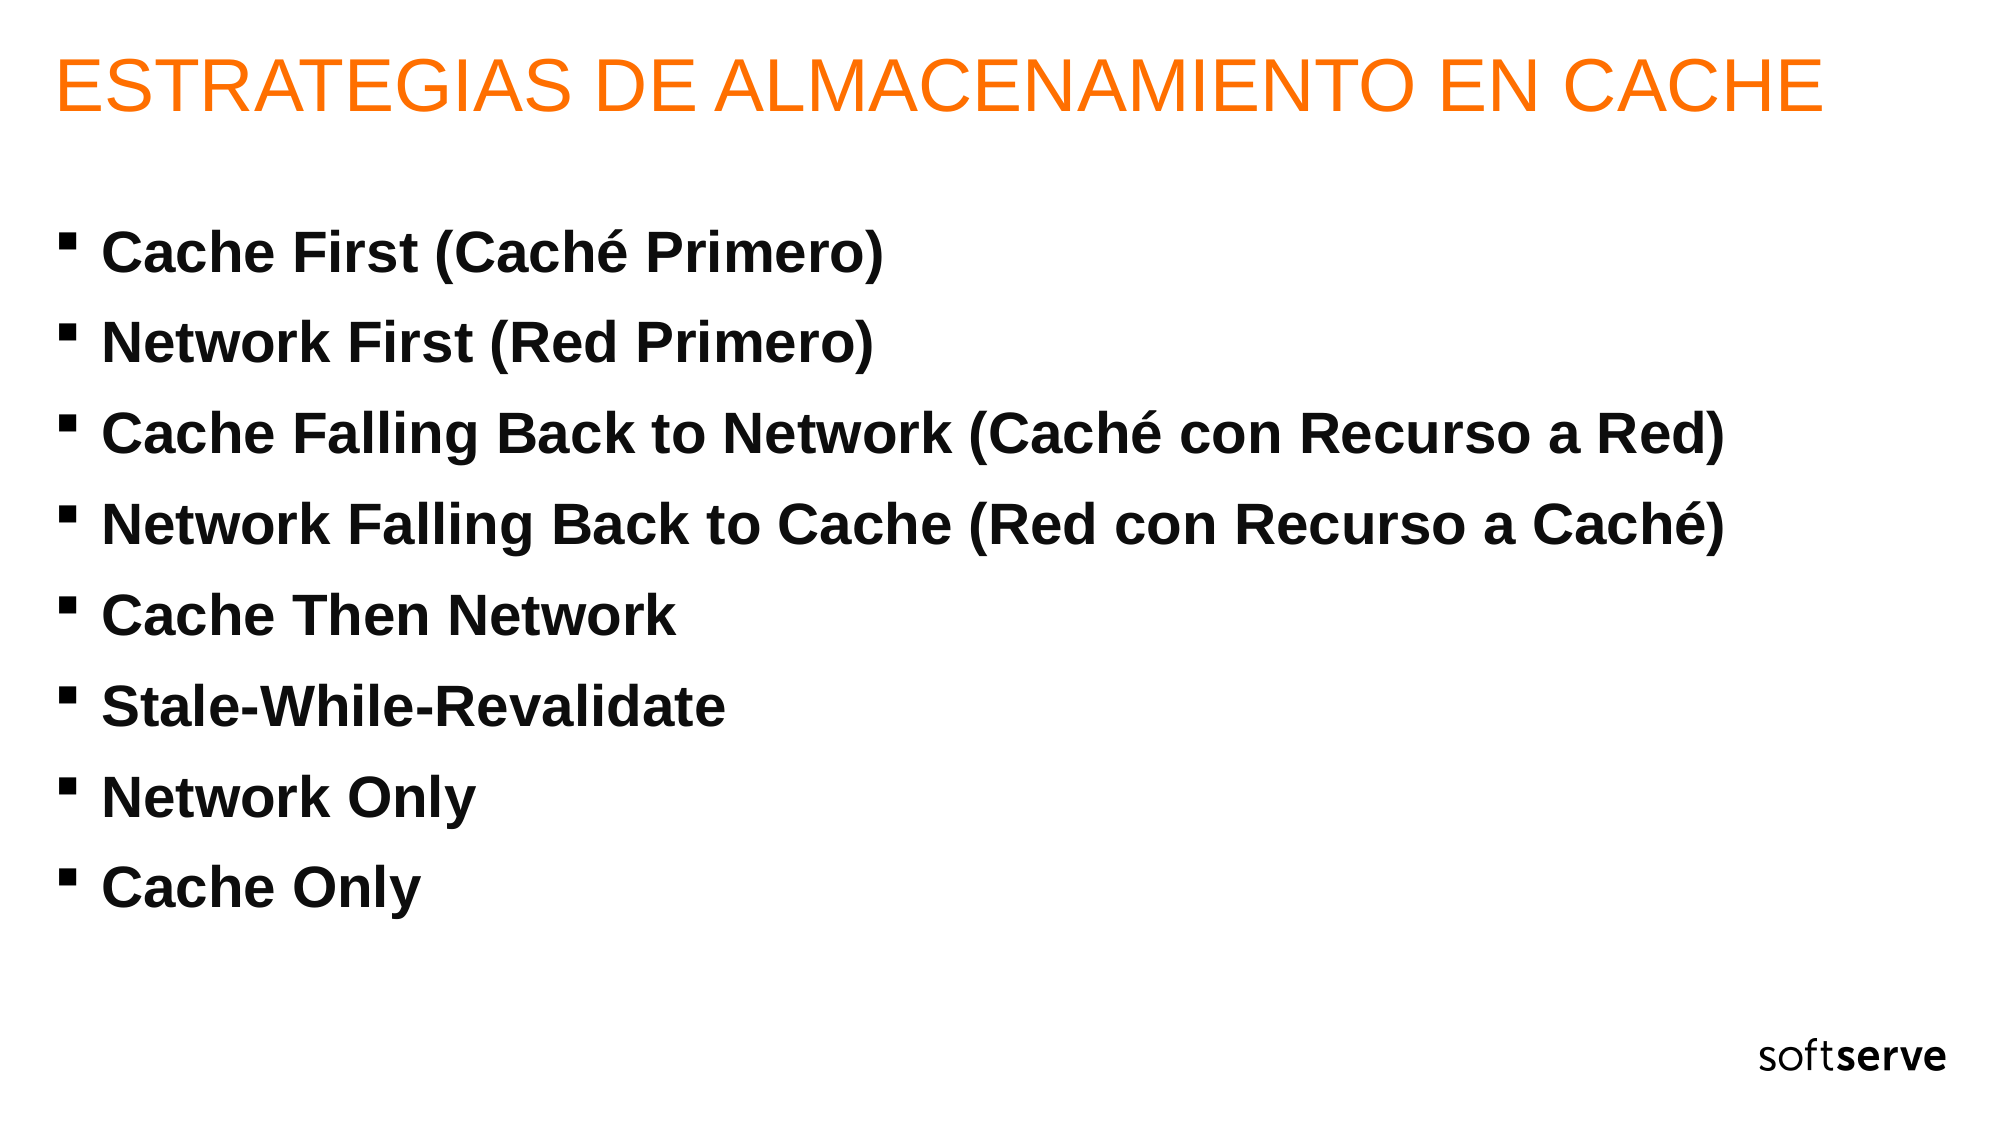

# Estrategias de almacenamiento en cache
Cache First (Caché Primero)
Network First (Red Primero)
Cache Falling Back to Network (Caché con Recurso a Red)
Network Falling Back to Cache (Red con Recurso a Caché)
Cache Then Network
Stale-While-Revalidate
Network Only
Cache Only